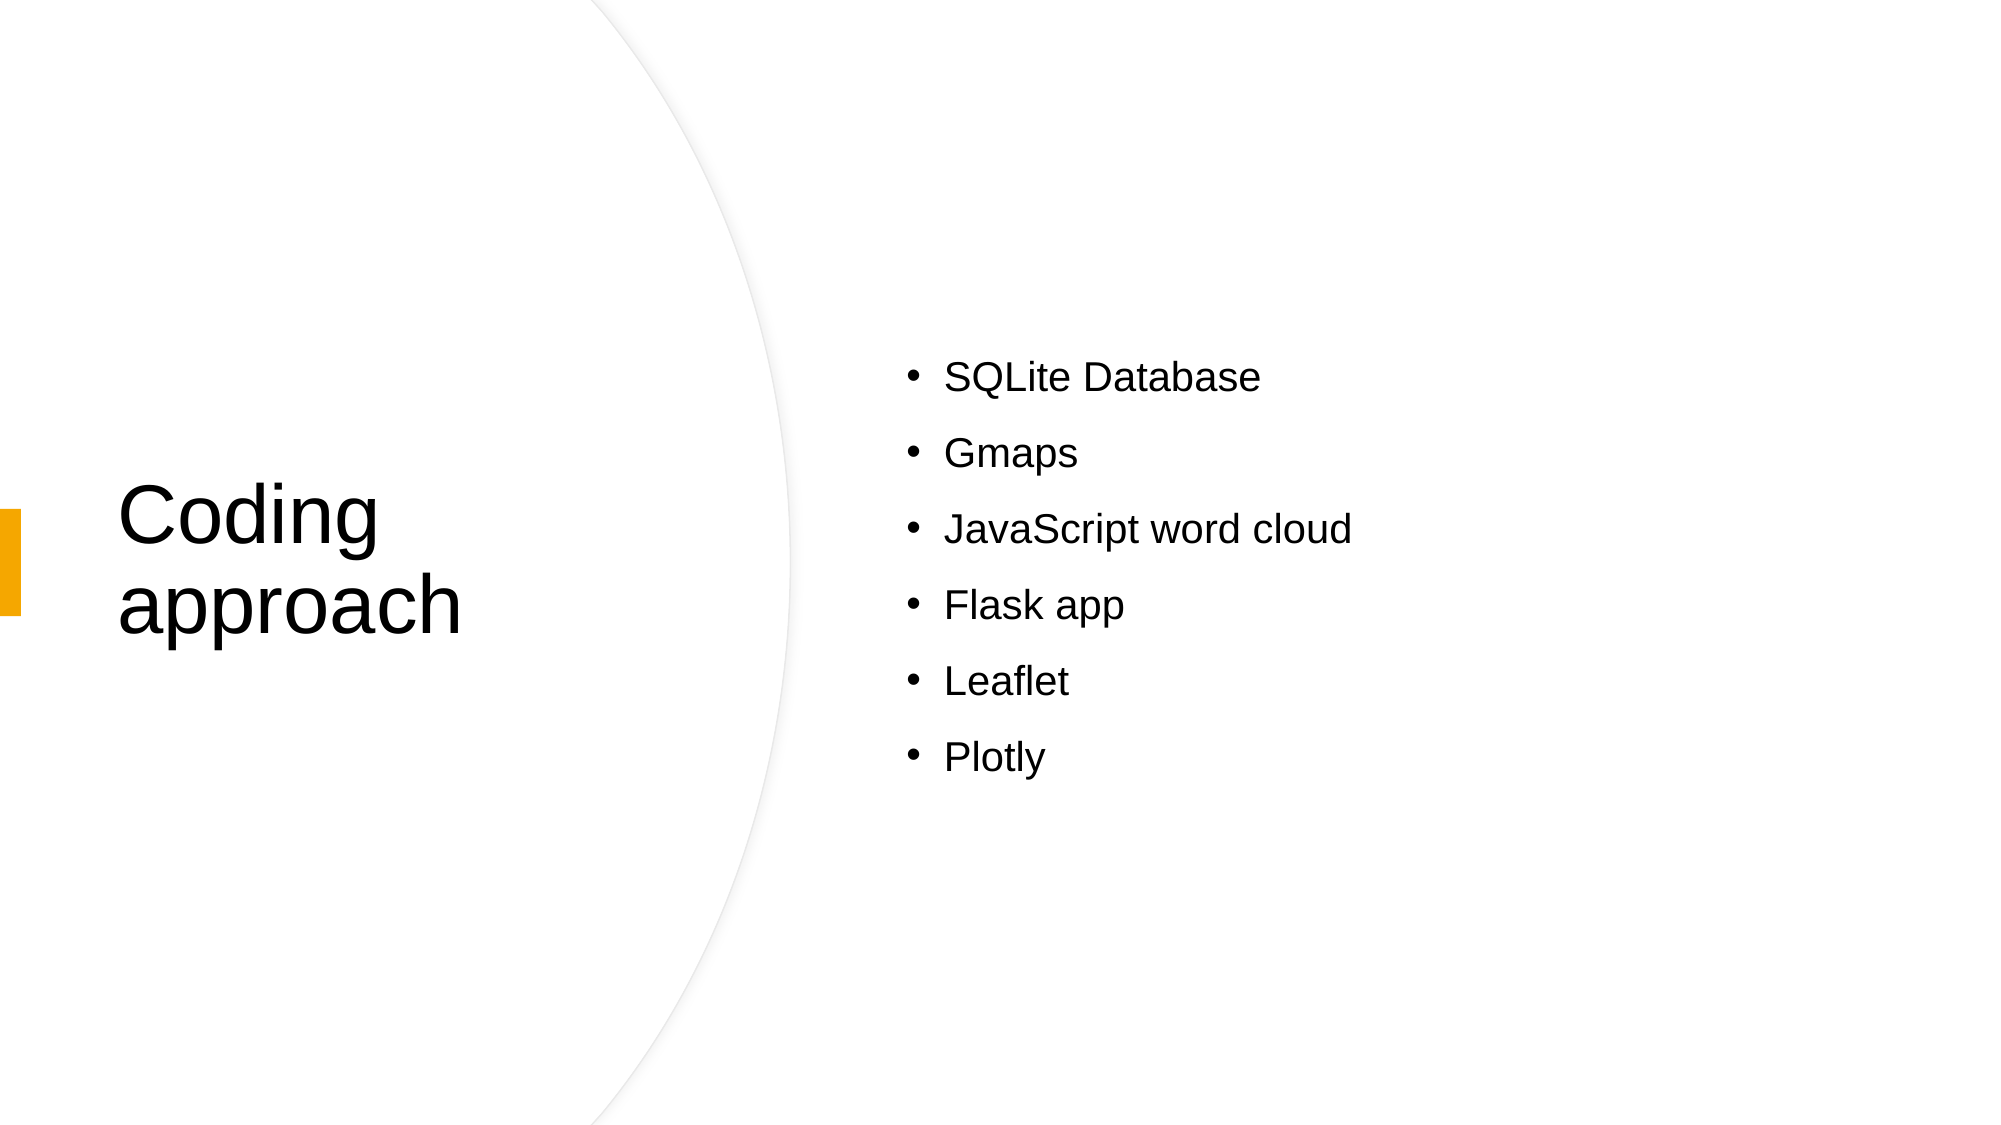

SQLite Database
Gmaps
JavaScript word cloud
Flask app
Leaflet
Plotly
# Coding approach